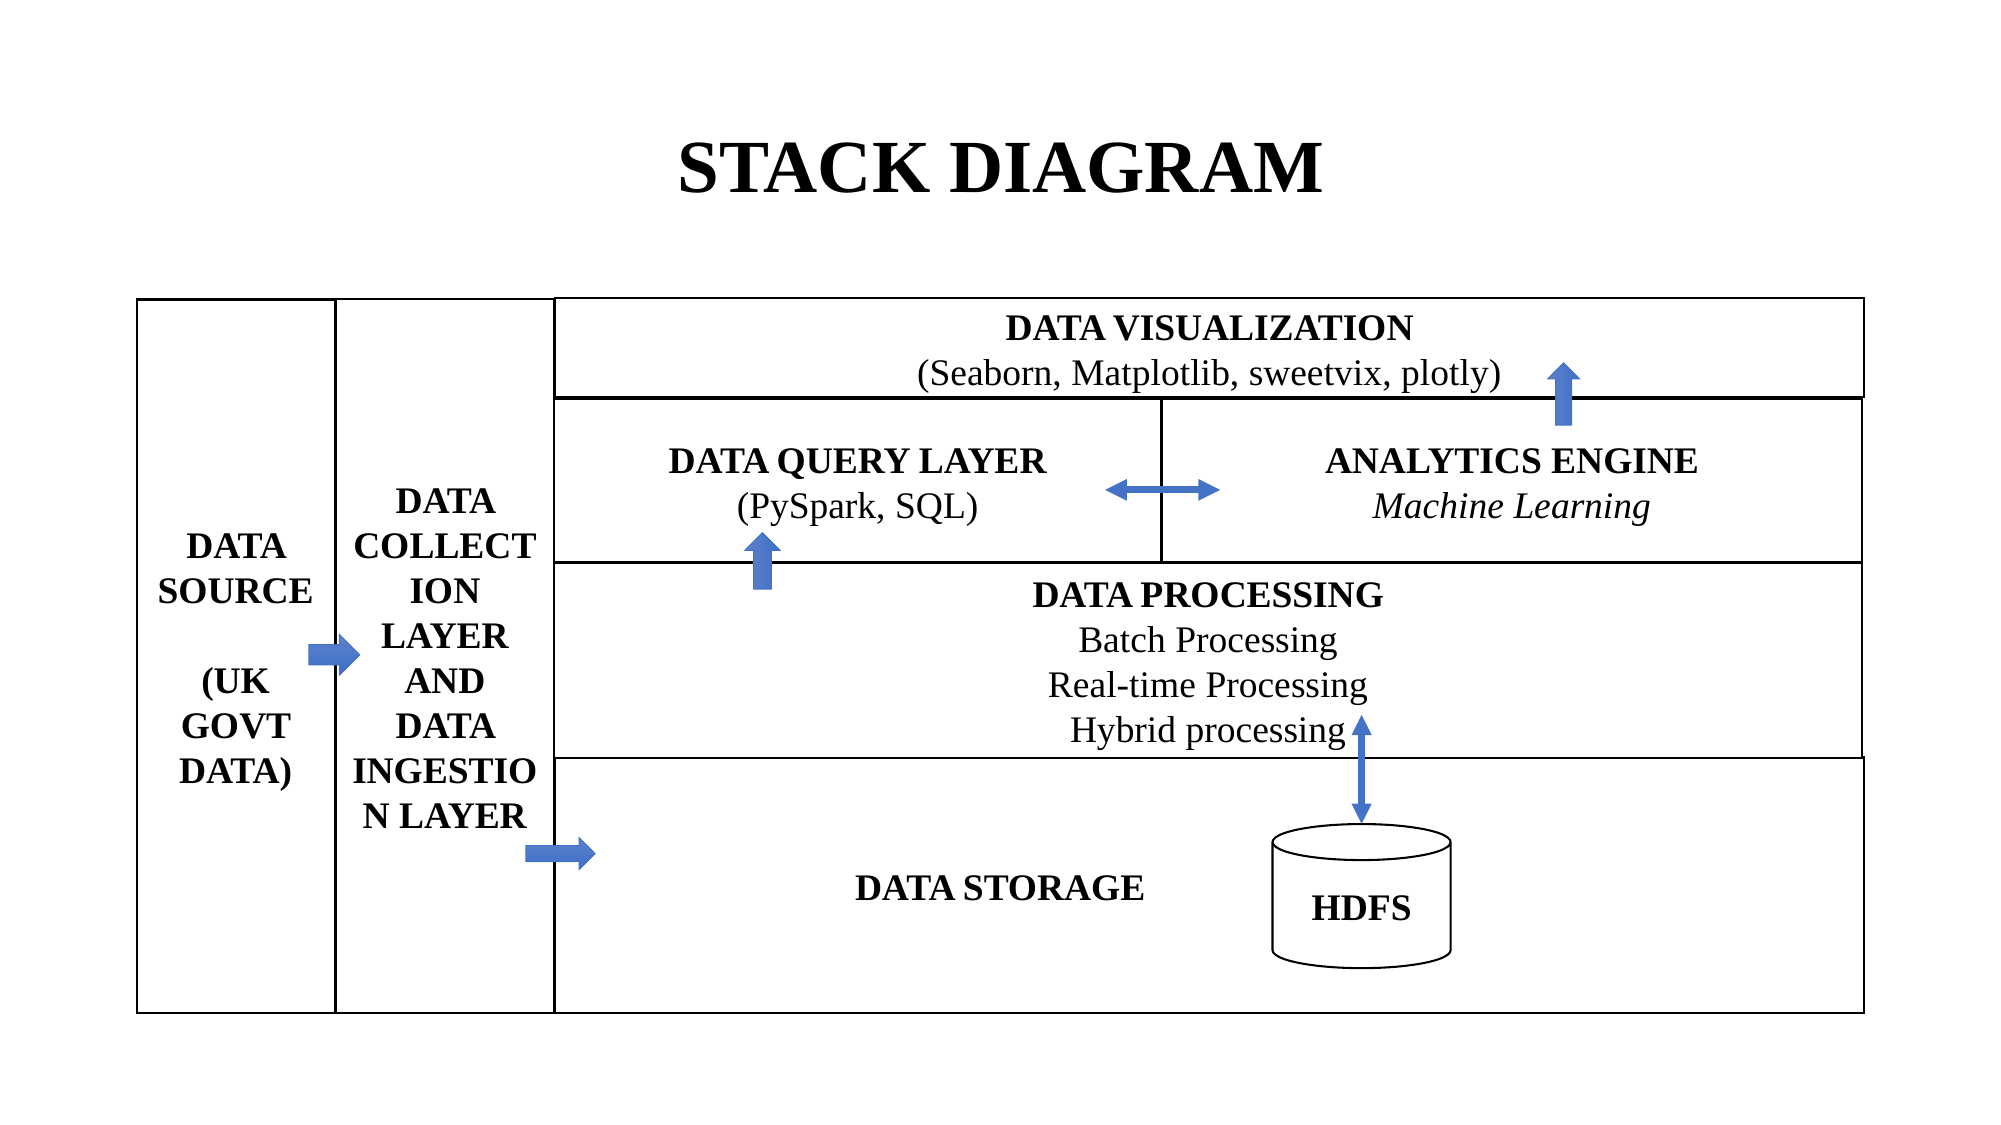

# STACK DIAGRAM
DATA VISUALIZATION
(Seaborn, Matplotlib, sweetvix, plotly)
DATA COLLECTION LAYER AND DATA INGESTION LAYER
DATA SOURCE

(UK GOVT DATA)

DATA QUERY LAYER
(PySpark, SQL)
ANALYTICS ENGINE
Machine Learning

DATA PROCESSING
Batch Processing
Real-time Processing
Hybrid processing

                              DATA STORAGE
HDFS